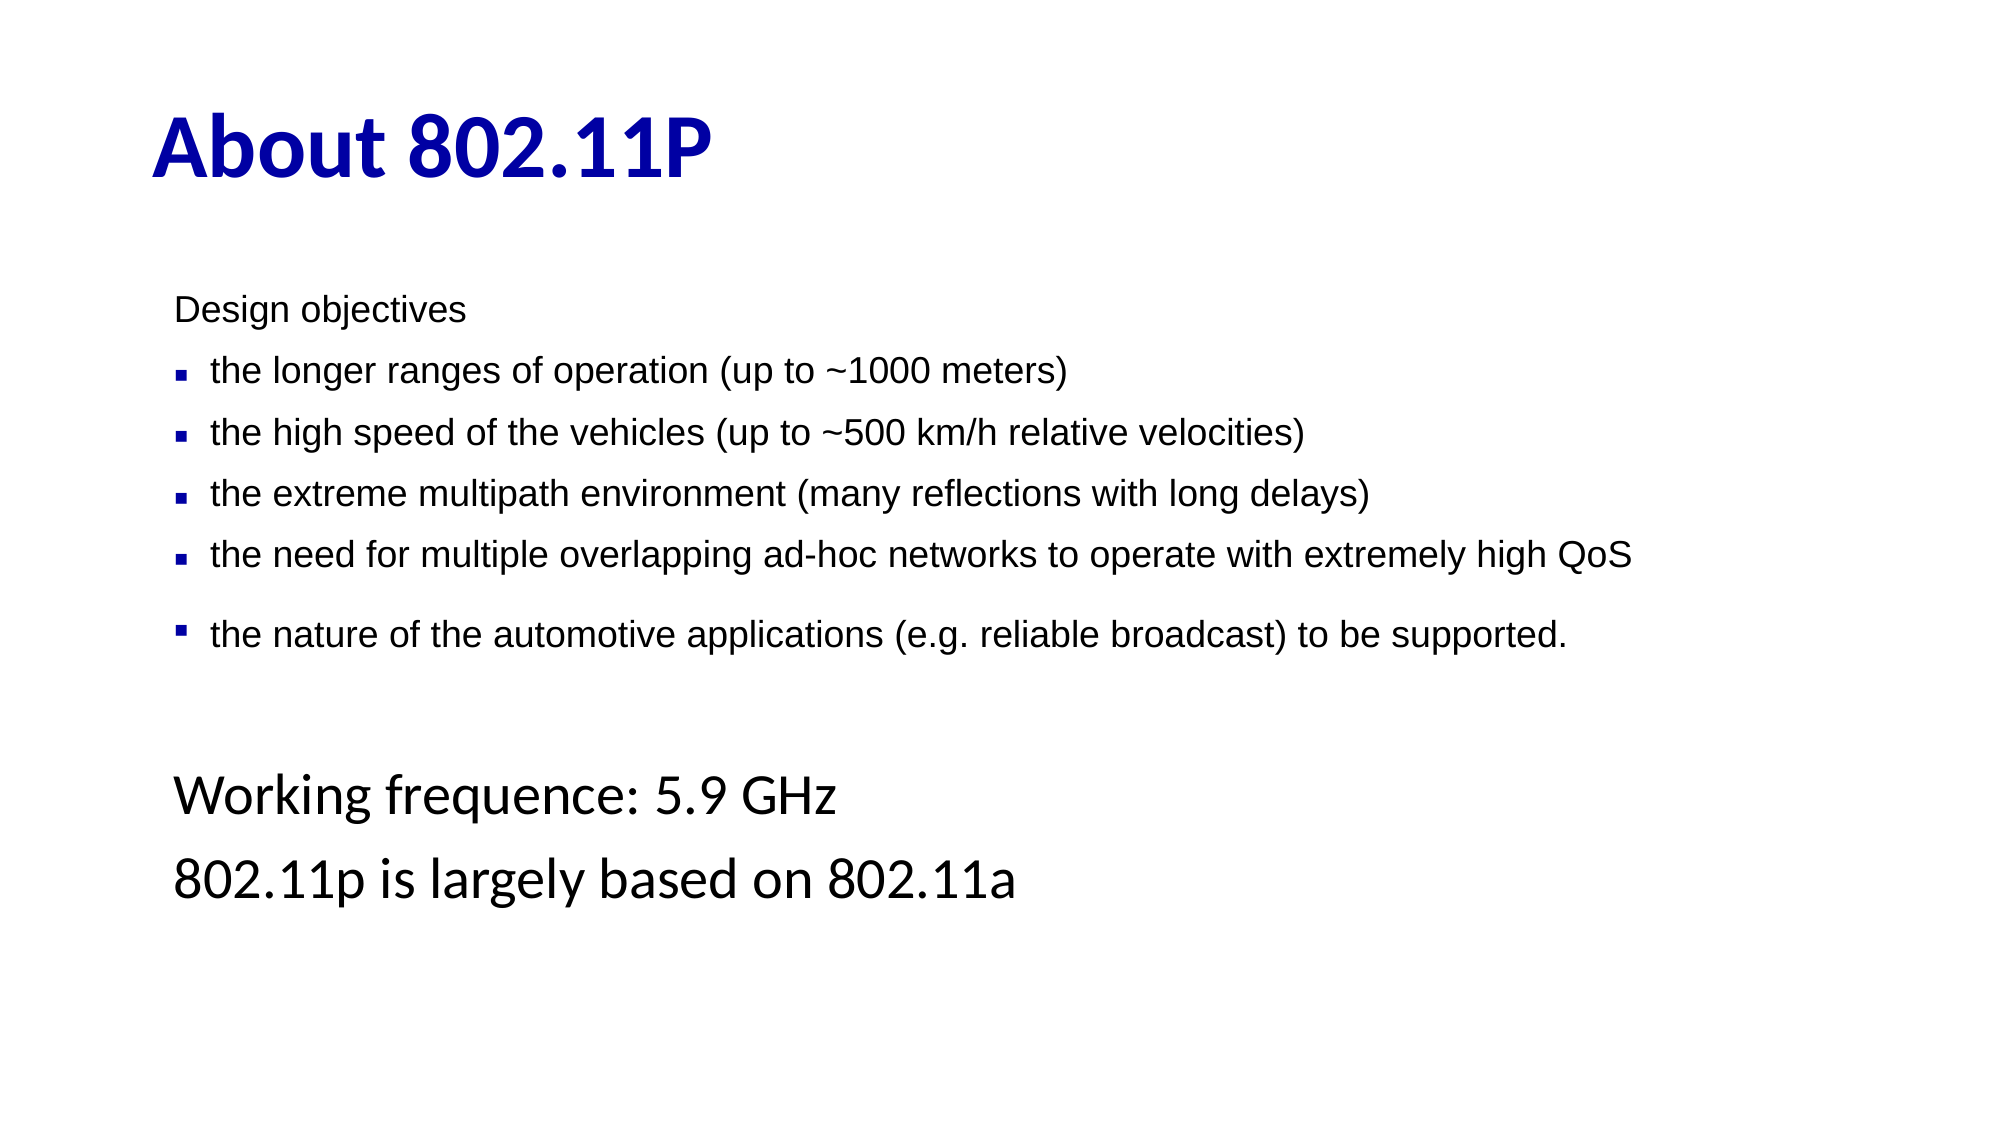

# About 802.11P
Design objectives
the longer ranges of operation (up to ~1000 meters)
the high speed of the vehicles (up to ~500 km/h relative velocities)
the extreme multipath environment (many reflections with long delays)
the need for multiple overlapping ad-hoc networks to operate with extremely high QoS
the nature of the automotive applications (e.g. reliable broadcast) to be supported.

Working frequence: 5.9 GHz
802.11p is largely based on 802.11a